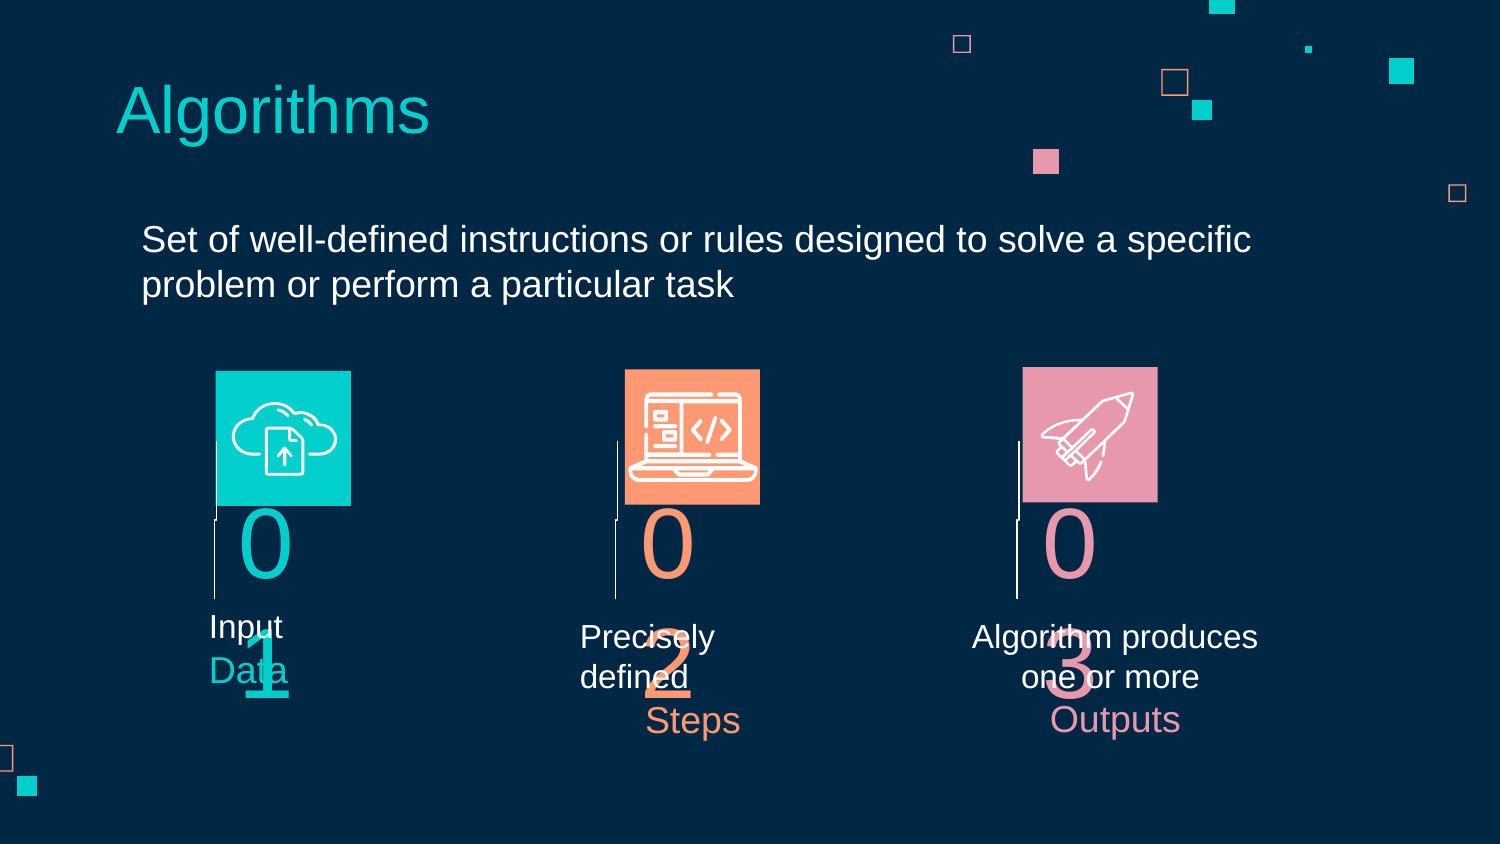

# Algorithms
Set of well-defined instructions or rules designed to solve a specific problem or perform a particular task

03
02

01

Input Data
Algorithm produces one or more  Outputs
Precisely defined
Steps